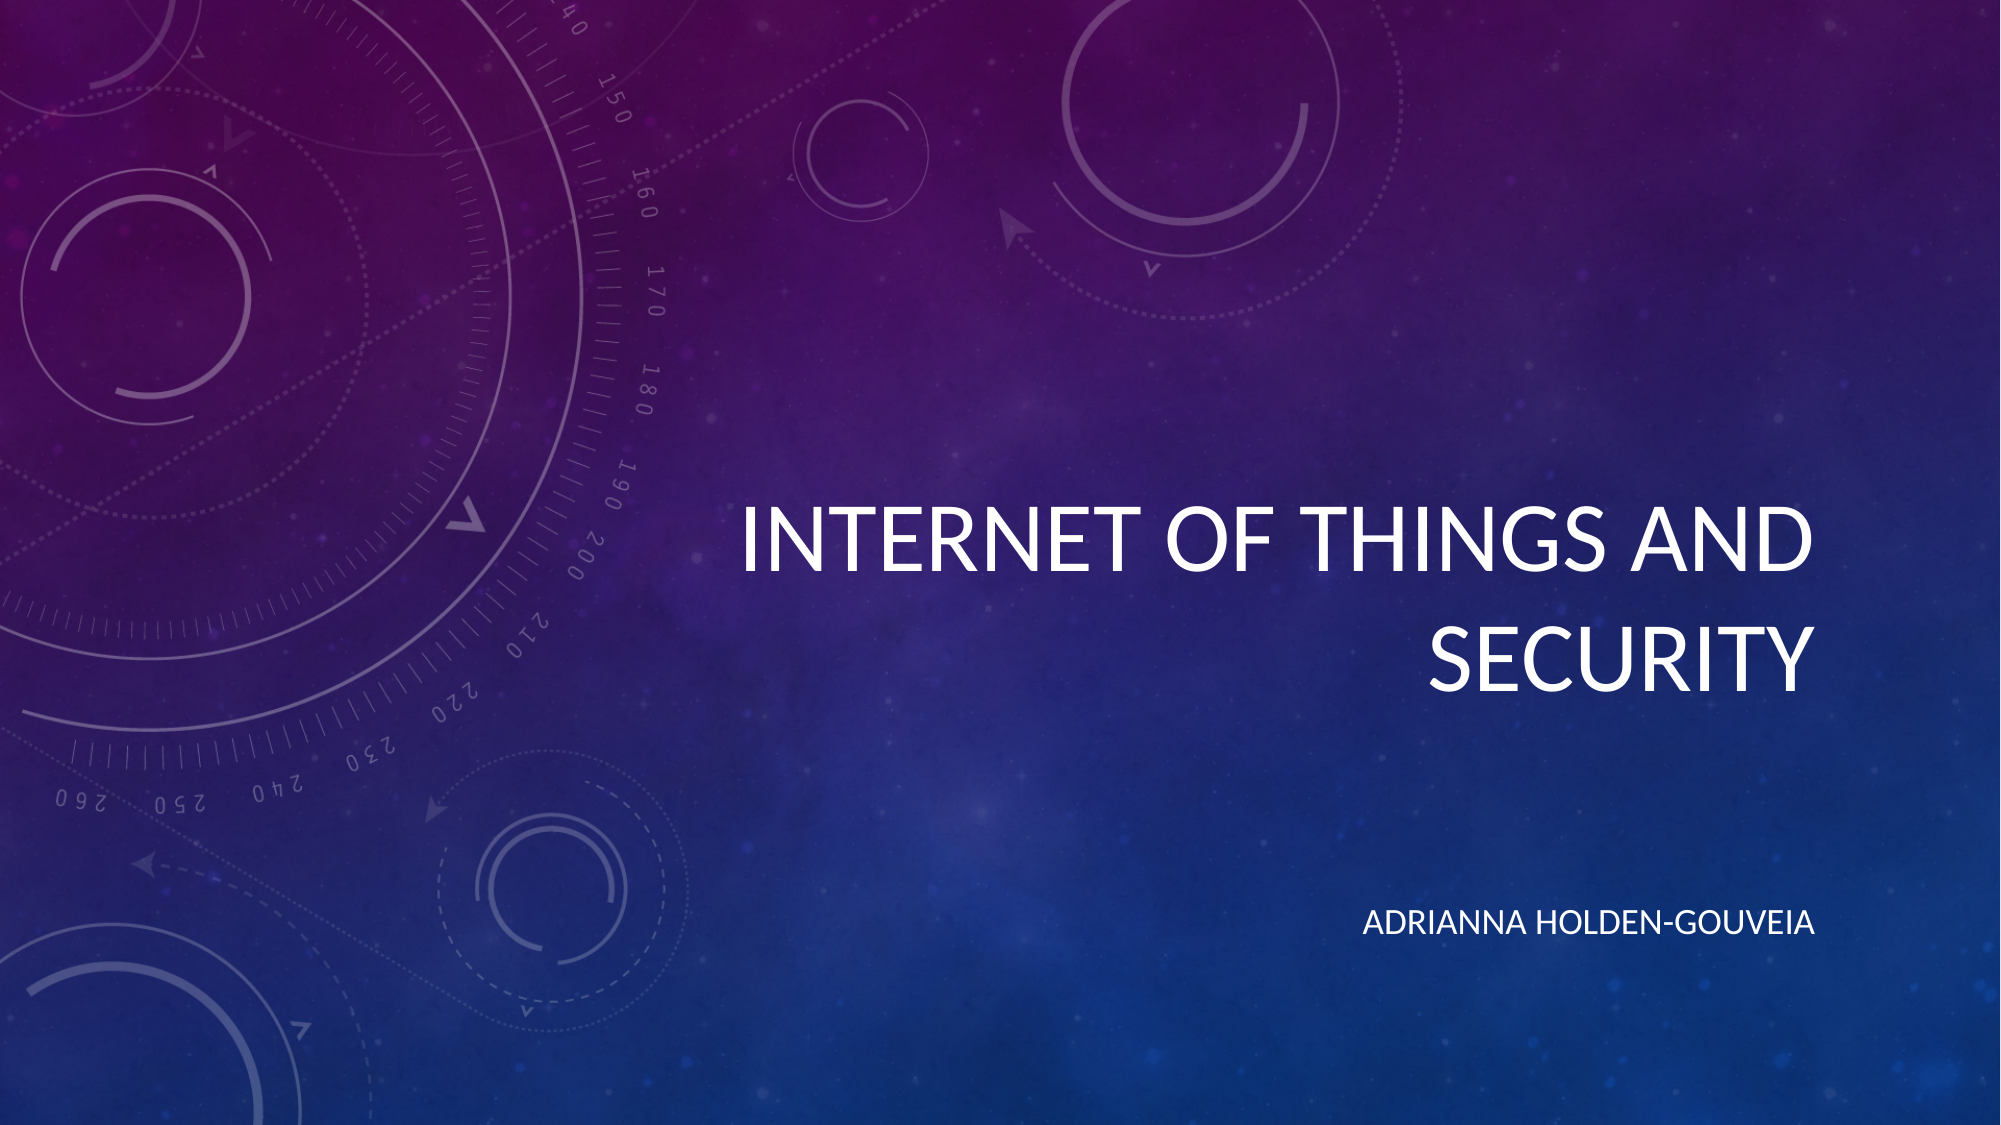

# Internet of things and security
Adrianna Holden-Gouveia